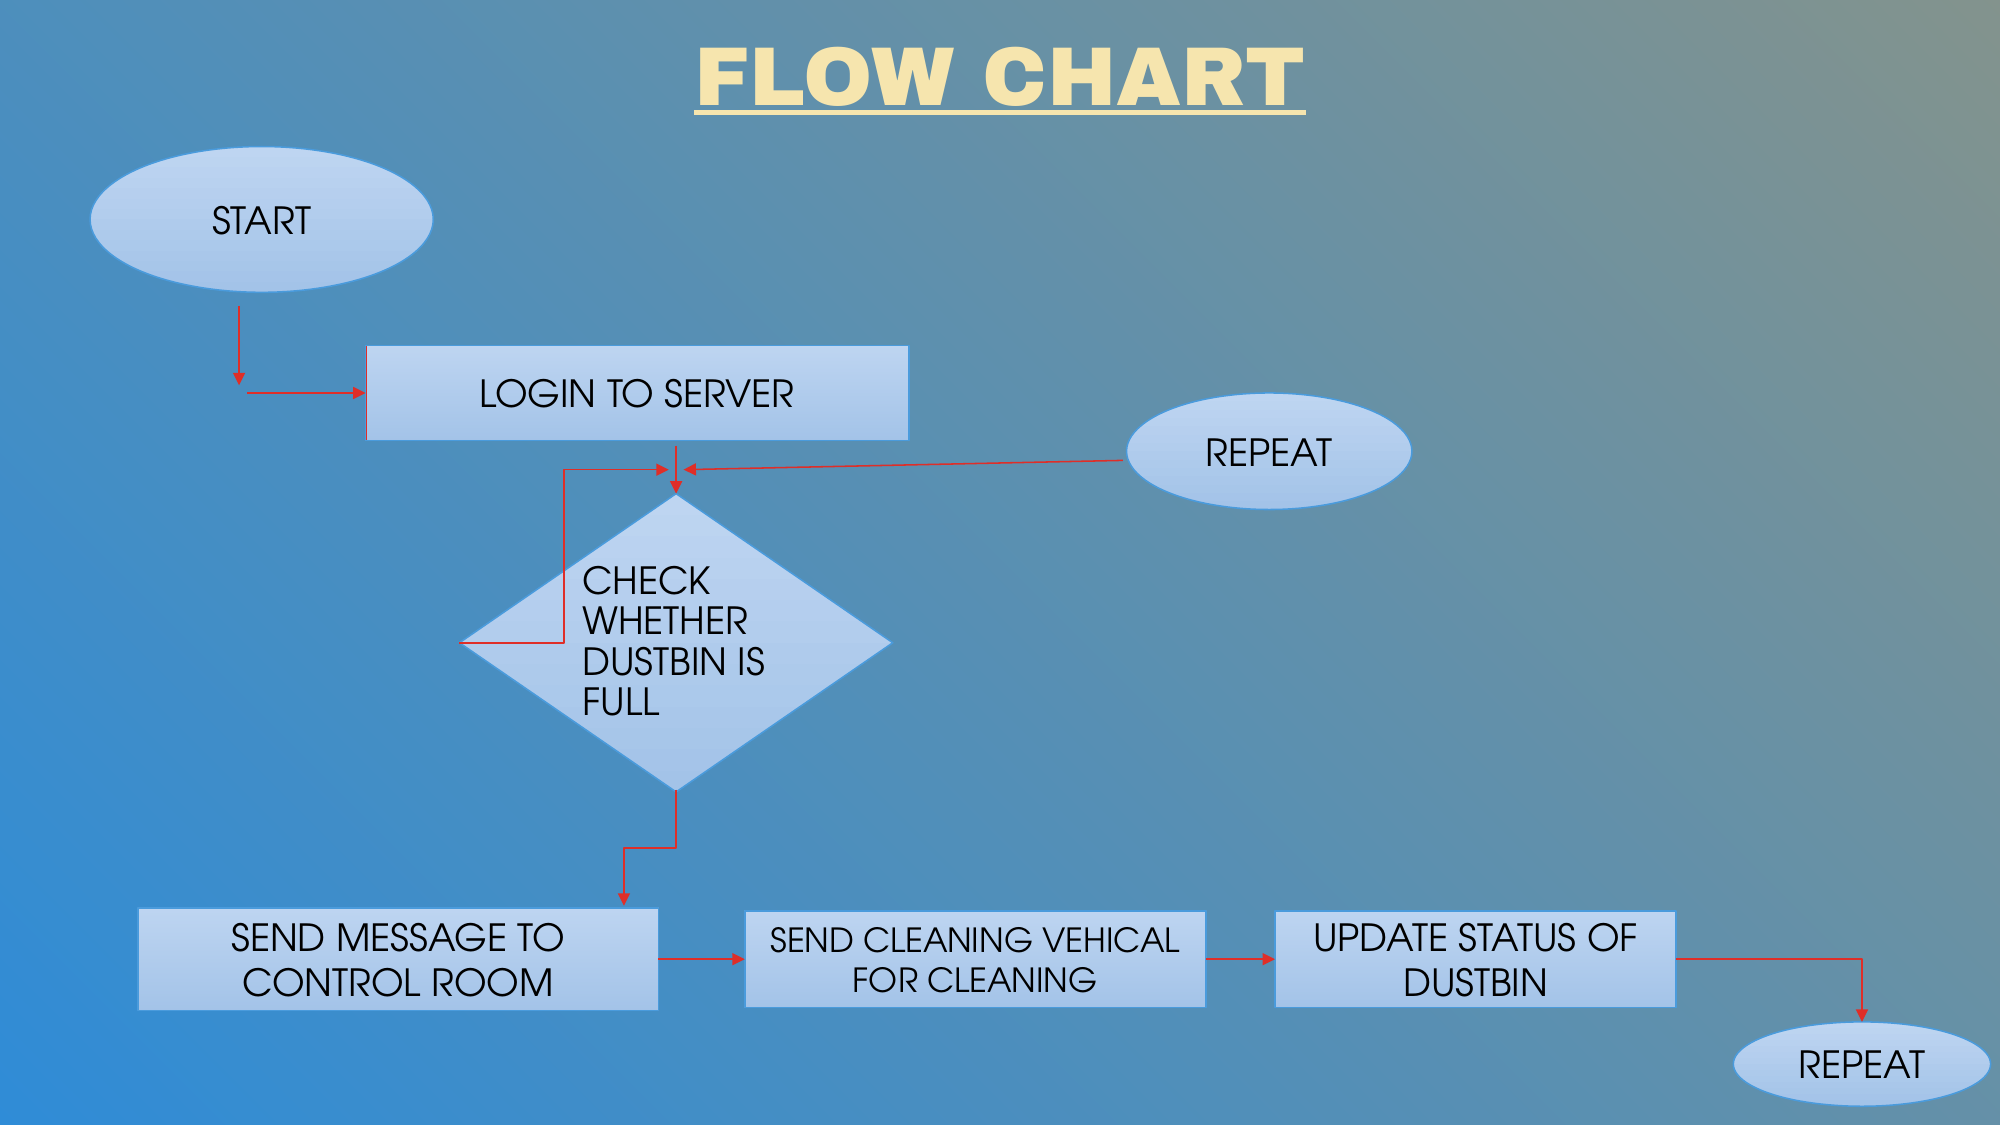

# FLOW CHART
START
LOGIN TO SERVER
REPEAT
CHECK WHETHER DUSTBIN IS FULL
SEND MESSAGE TO CONTROL ROOM
SEND CLEANING VEHICAL FOR CLEANING
UPDATE STATUS OF DUSTBIN
REPEAT